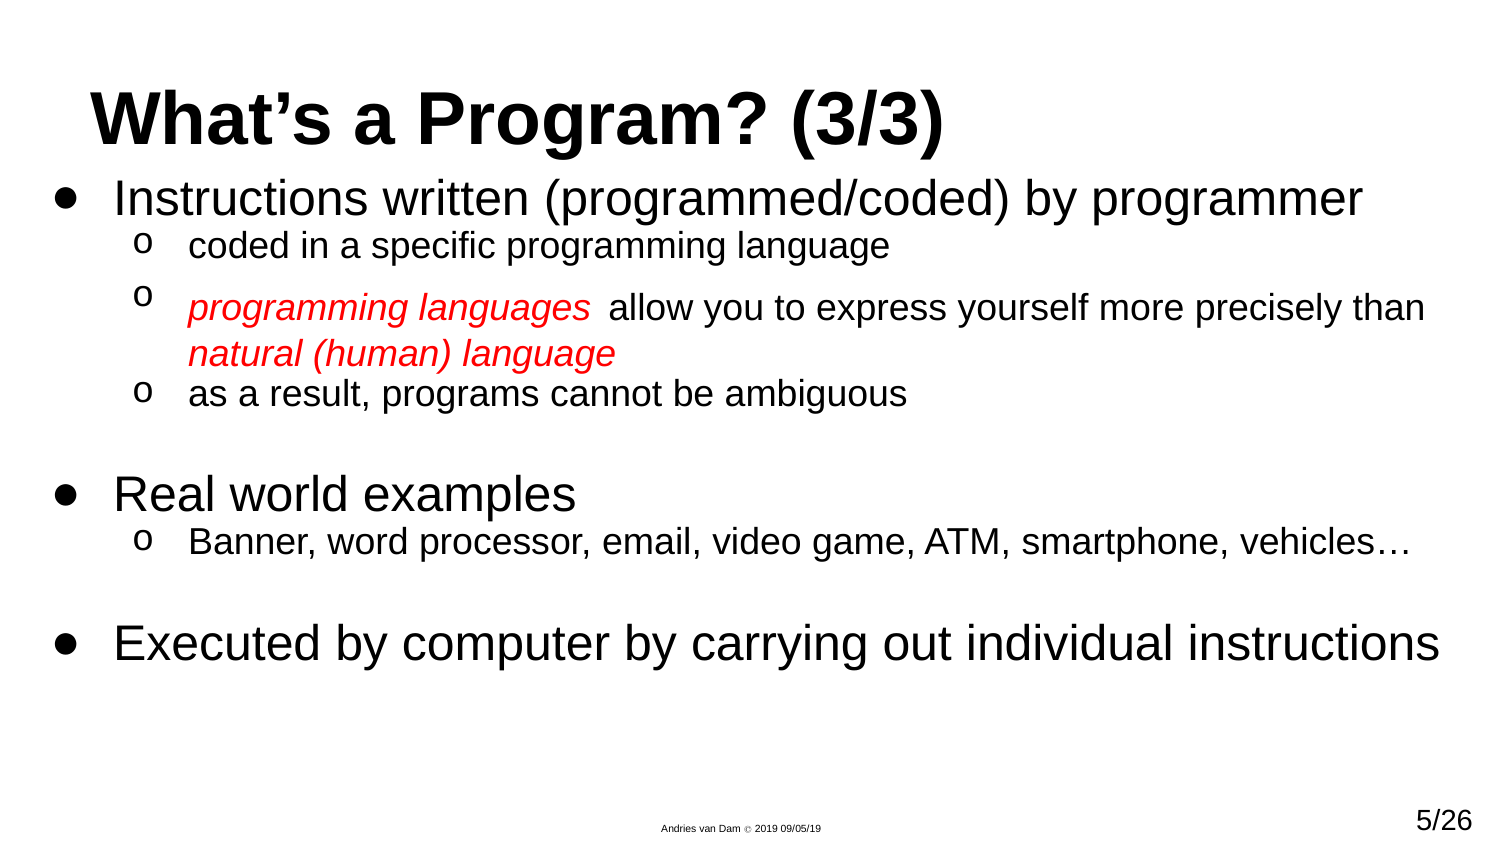

# What’s a Program? (3/3)
Instructions written (programmed/coded) by programmer
coded in a specific programming language
programming languages allow you to express yourself more precisely than natural (human) language
as a result, programs cannot be ambiguous

Real world examples
Banner, word processor, email, video game, ATM, smartphone, vehicles…

Executed by computer by carrying out individual instructions
5/26